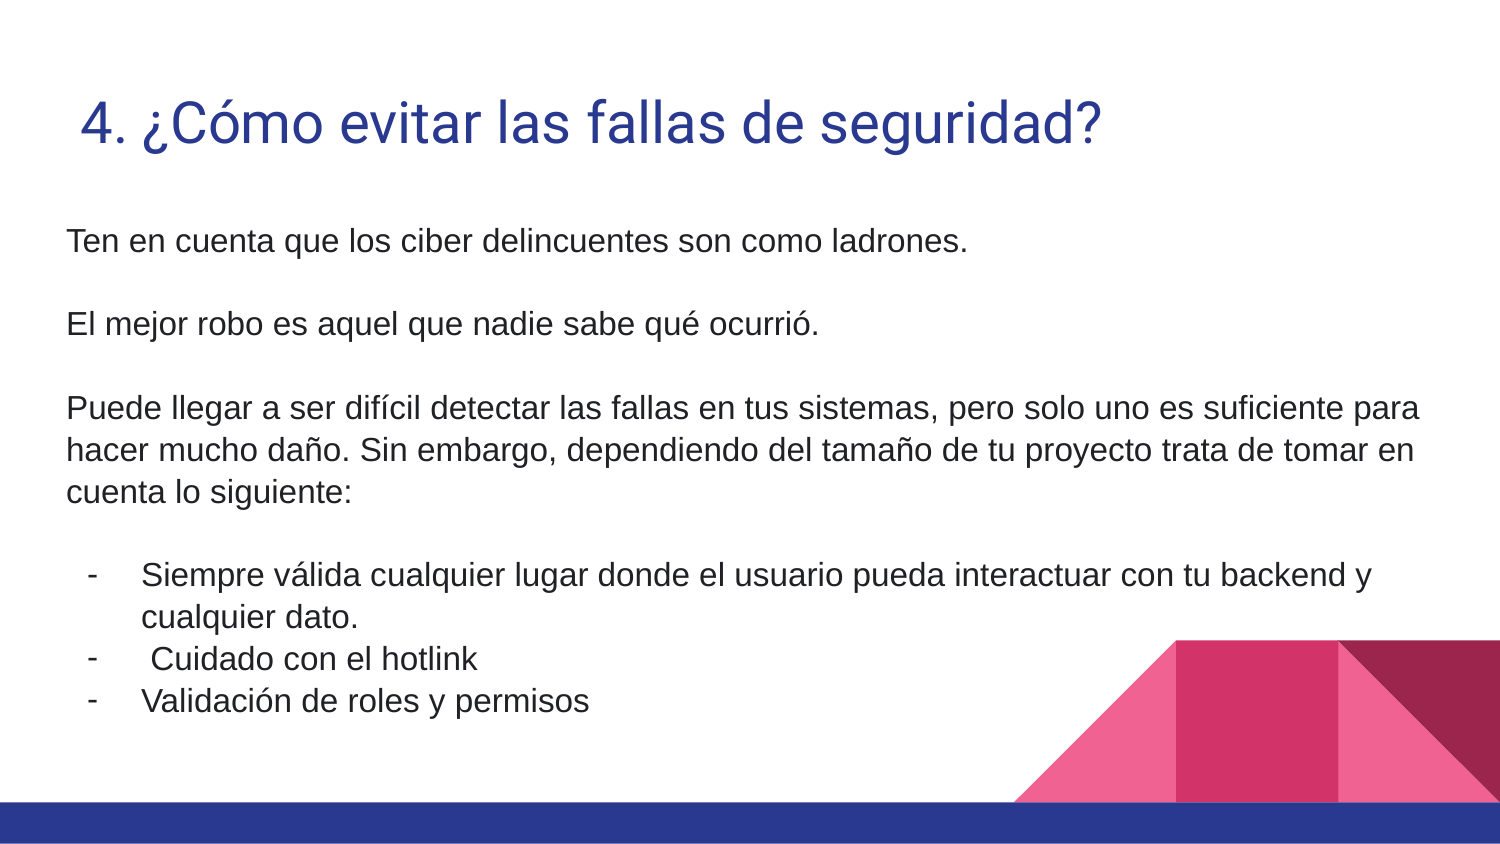

# 4. ¿Cómo evitar las fallas de seguridad?
Ten en cuenta que los ciber delincuentes son como ladrones.

El mejor robo es aquel que nadie sabe qué ocurrió.

Puede llegar a ser difícil detectar las fallas en tus sistemas, pero solo uno es suficiente para hacer mucho daño. Sin embargo, dependiendo del tamaño de tu proyecto trata de tomar en cuenta lo siguiente:

Siempre válida cualquier lugar donde el usuario pueda interactuar con tu backend y cualquier dato.
 Cuidado con el hotlink
Validación de roles y permisos